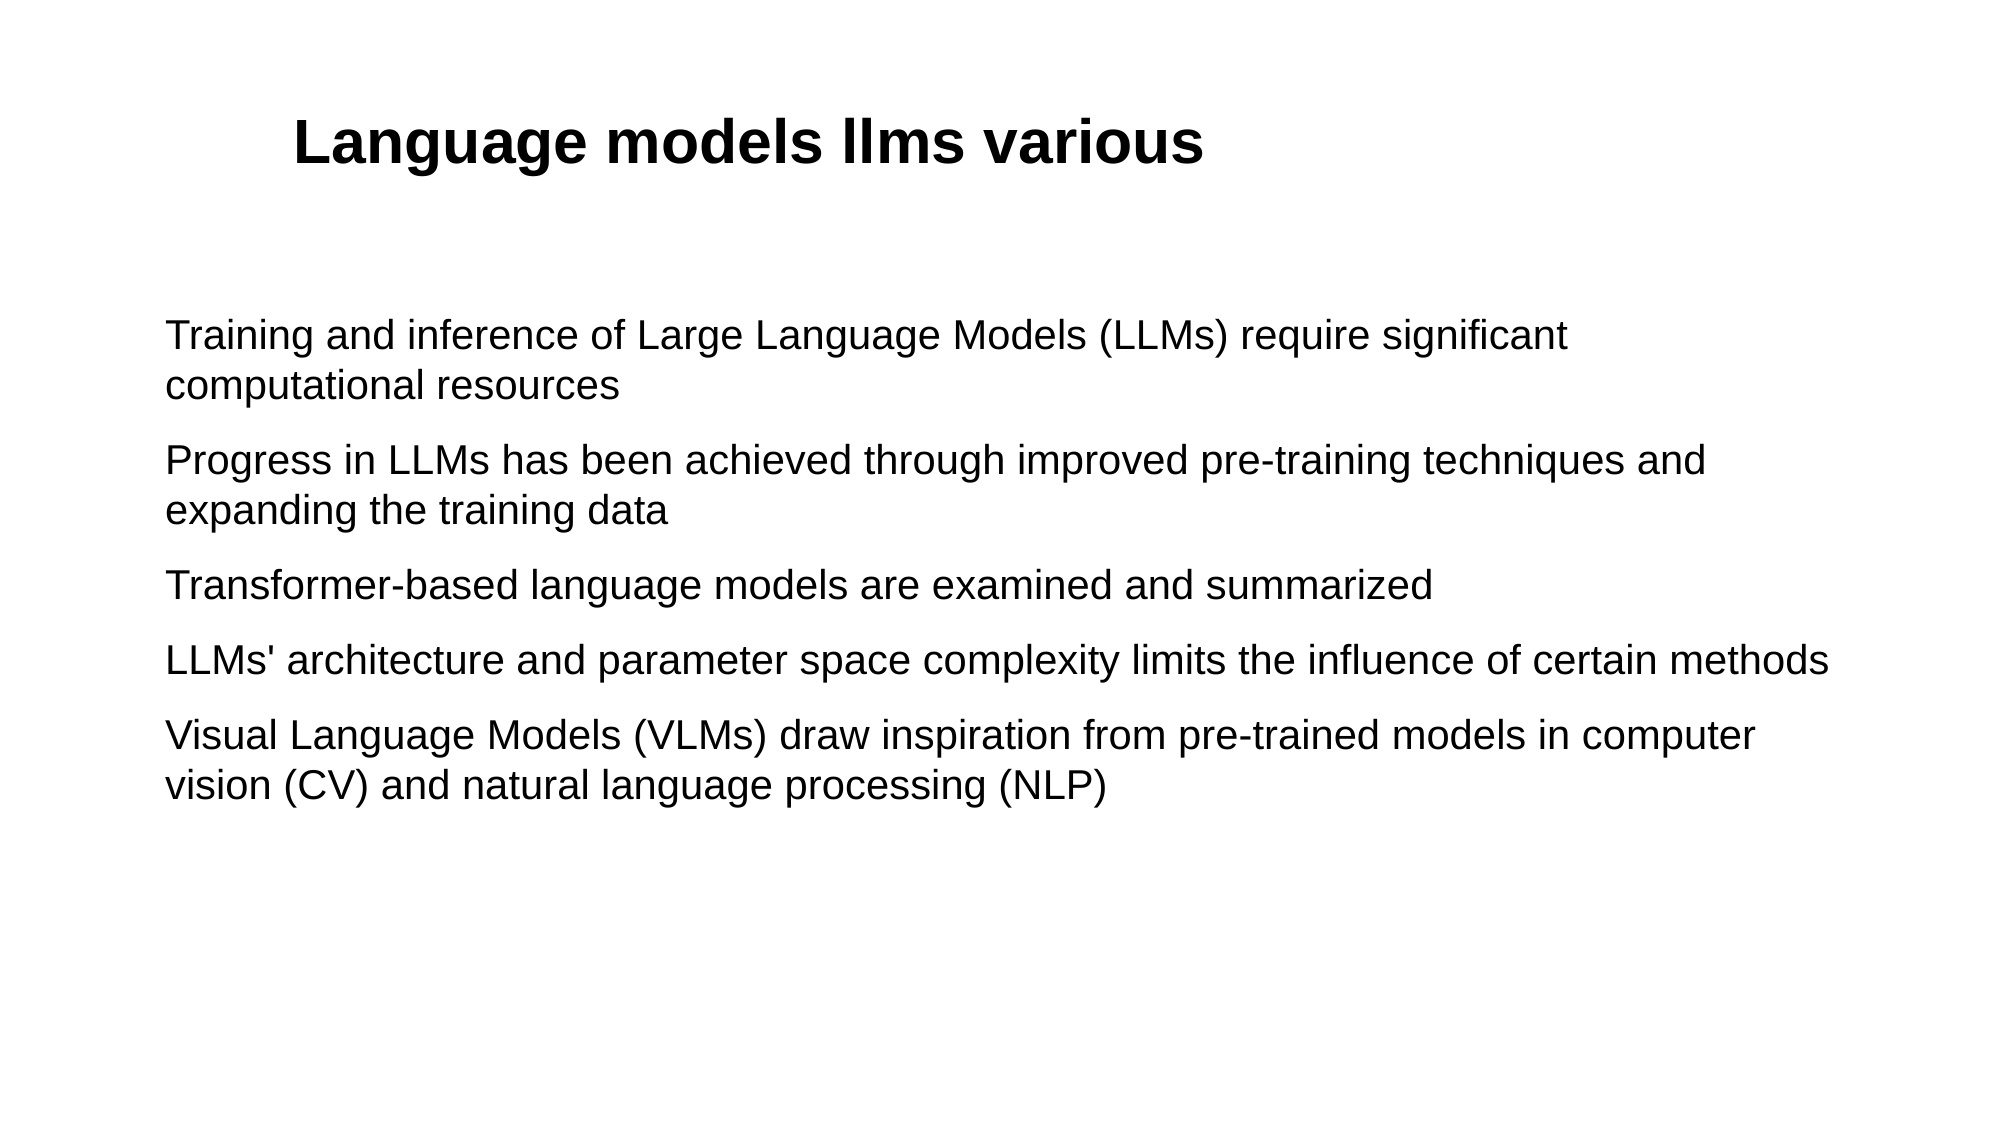

# Language models llms various

Training and inference of Large Language Models (LLMs) require significant computational resources
Progress in LLMs has been achieved through improved pre-training techniques and expanding the training data
Transformer-based language models are examined and summarized
LLMs' architecture and parameter space complexity limits the influence of certain methods
Visual Language Models (VLMs) draw inspiration from pre-trained models in computer vision (CV) and natural language processing (NLP)